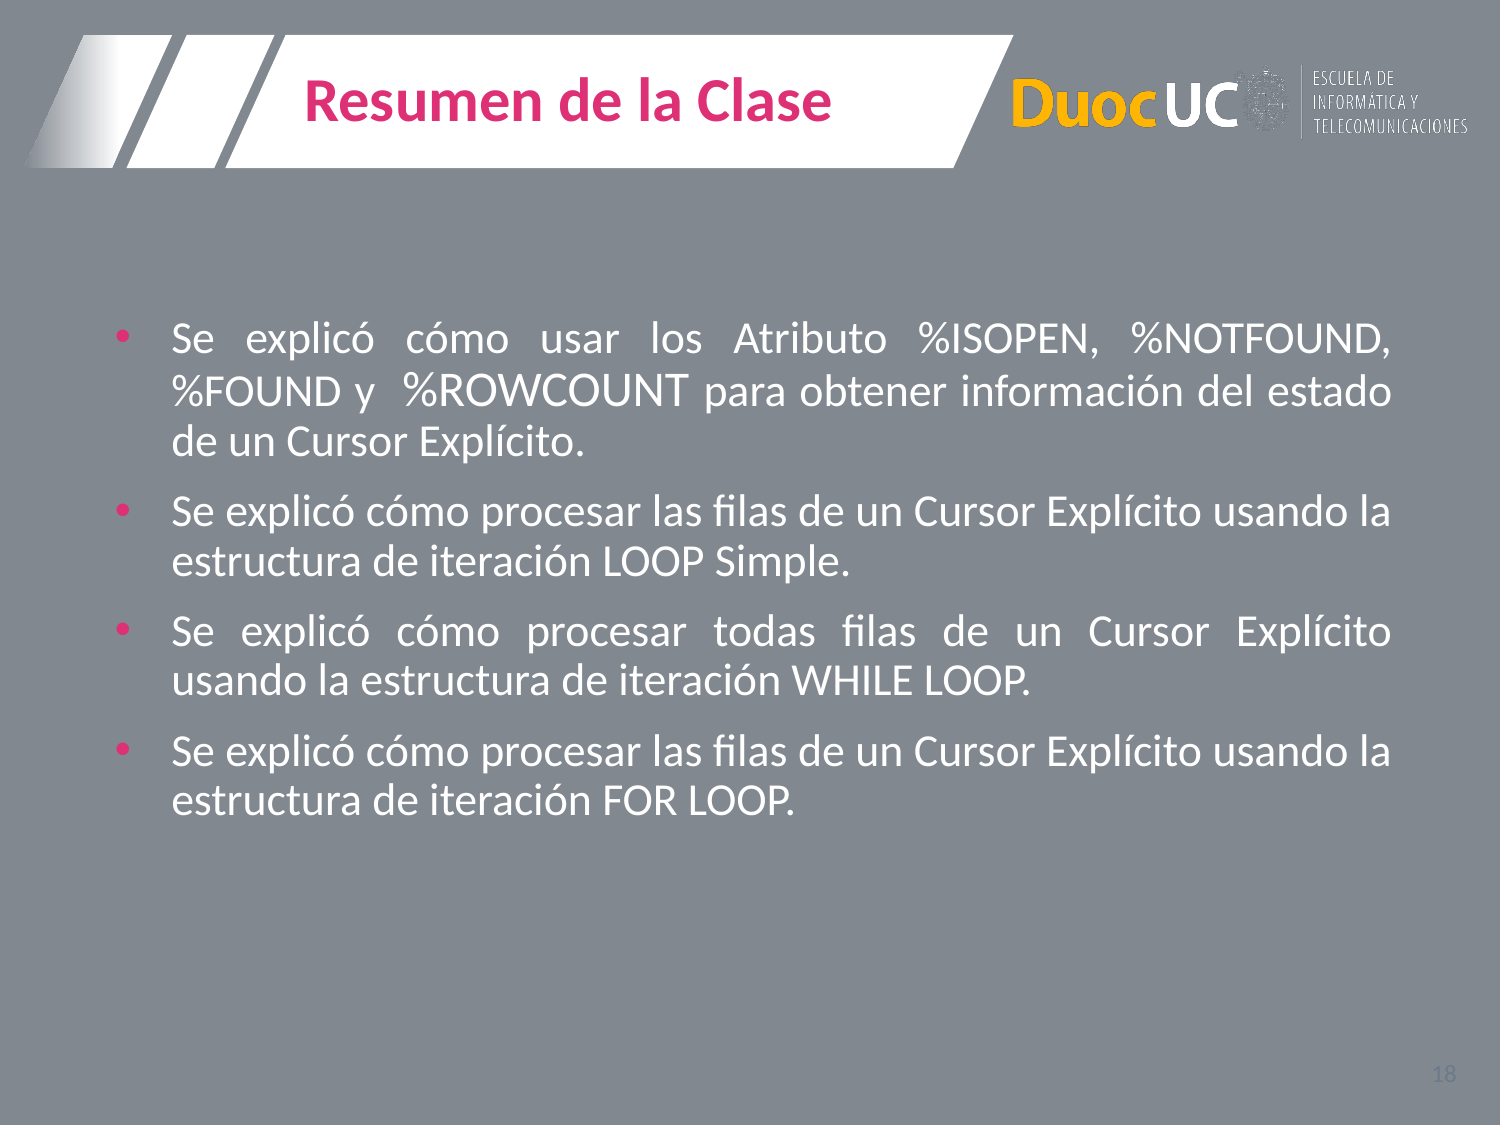

# Resumen de la Clase
Se explicó cómo usar los Atributo %ISOPEN, %NOTFOUND, %FOUND y  %ROWCOUNT para obtener información del estado de un Cursor Explícito.
Se explicó cómo procesar las filas de un Cursor Explícito usando la estructura de iteración LOOP Simple.
Se explicó cómo procesar todas filas de un Cursor Explícito usando la estructura de iteración WHILE LOOP.
Se explicó cómo procesar las filas de un Cursor Explícito usando la estructura de iteración FOR LOOP.
18